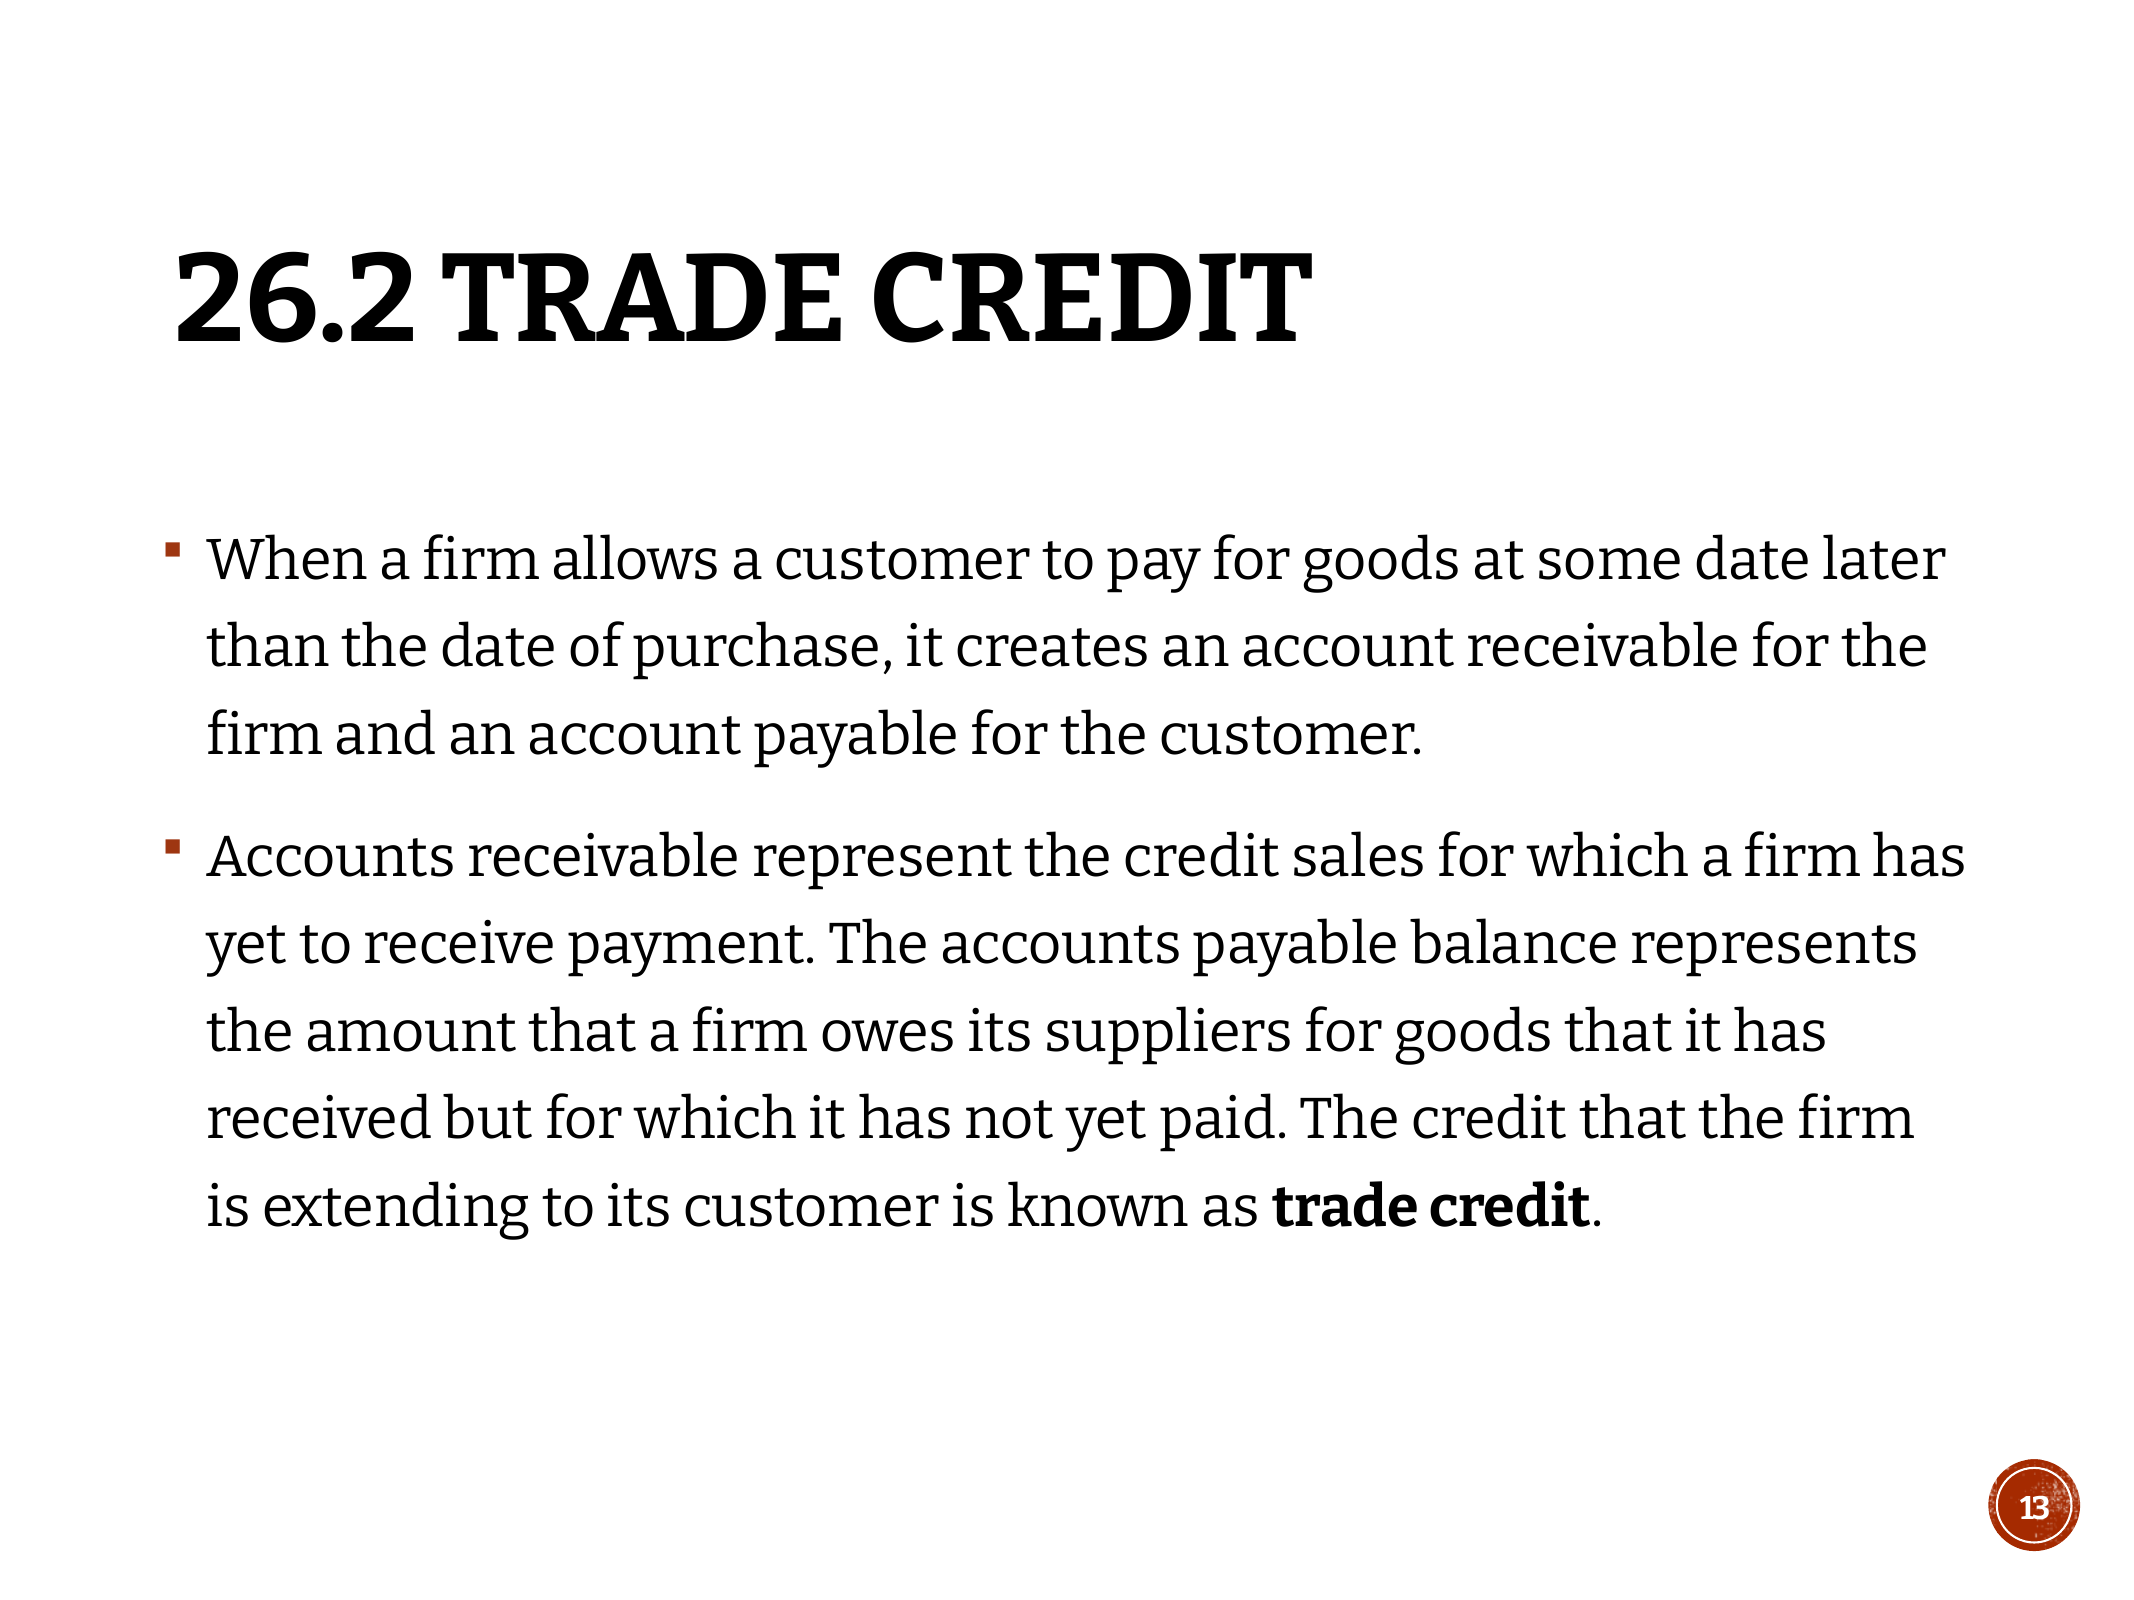

# 26.2 Trade Credit
When a firm allows a customer to pay for goods at some date later than the date of purchase, it creates an account receivable for the firm and an account payable for the customer.
Accounts receivable represent the credit sales for which a firm has yet to receive payment. The accounts payable balance represents the amount that a firm owes its suppliers for goods that it has received but for which it has not yet paid. The credit that the firm is extending to its customer is known as trade credit.

13